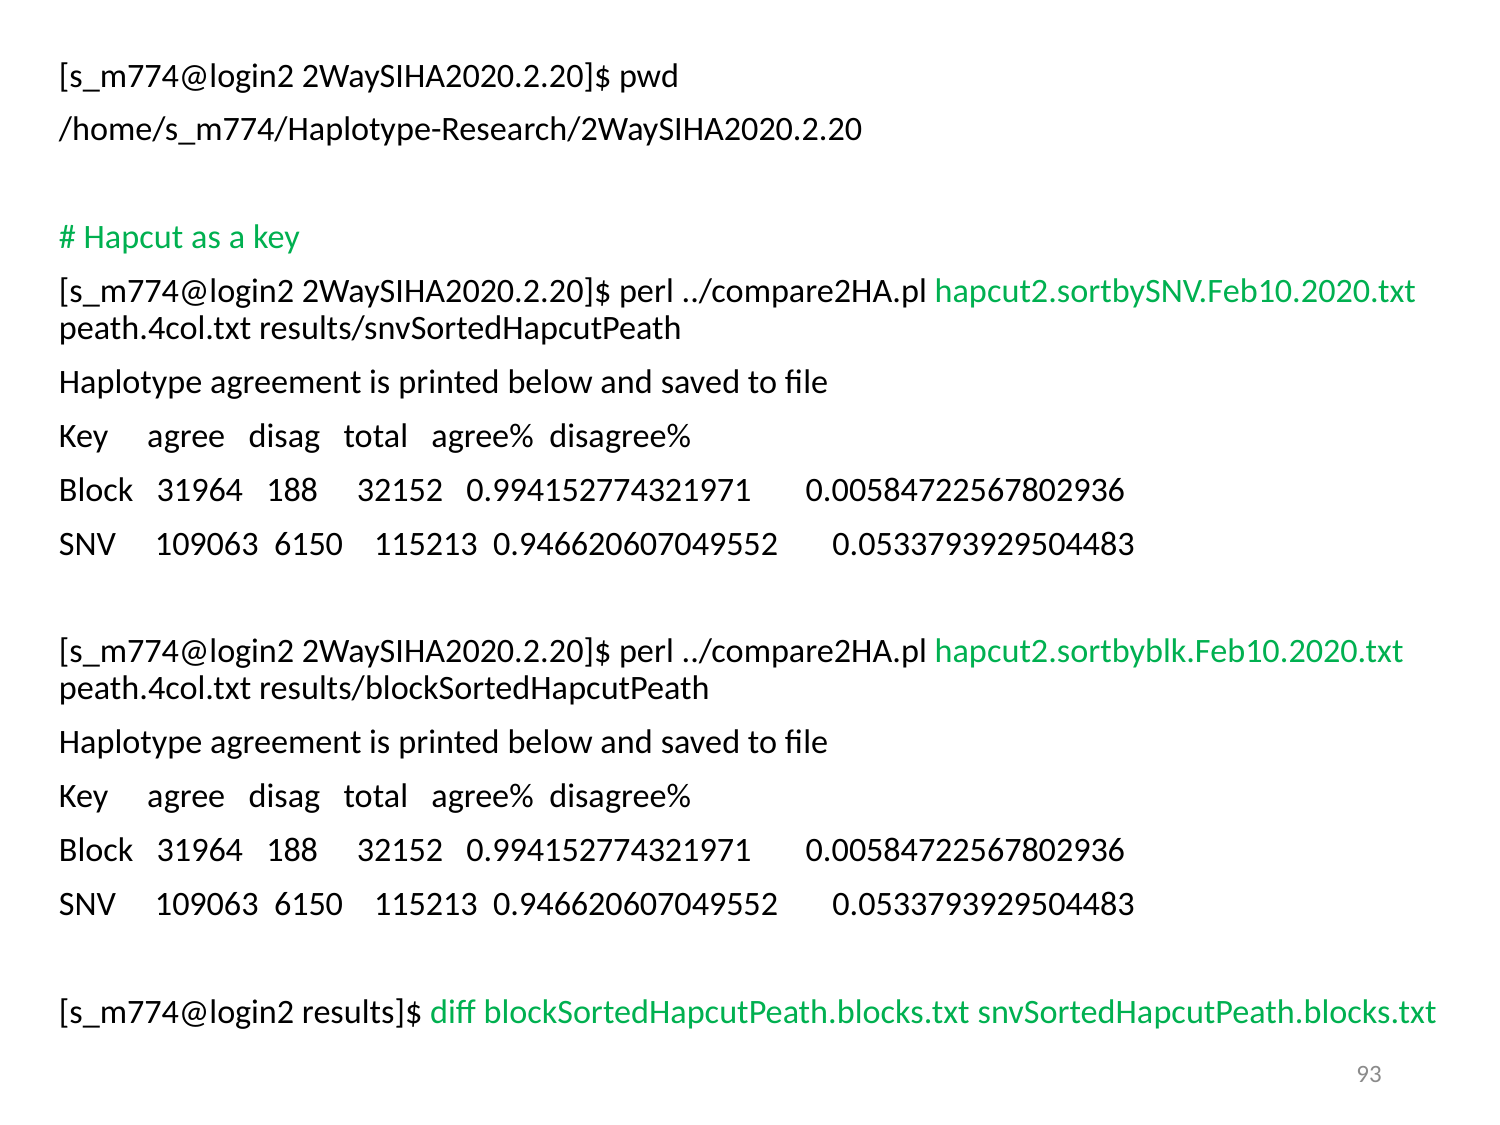

[s_m774@login2 2WaySIHA2020.2.20]$ pwd
/home/s_m774/Haplotype-Research/2WaySIHA2020.2.20

# Hapcut as a key
[s_m774@login2 2WaySIHA2020.2.20]$ perl ../compare2HA.pl hapcut2.sortbySNV.Feb10.2020.txt peath.4col.txt results/snvSortedHapcutPeath
Haplotype agreement is printed below and saved to file
Key     agree   disag   total   agree%  disagree%
Block   31964   188     32152   0.994152774321971       0.00584722567802936
SNV     109063  6150    115213  0.946620607049552       0.0533793929504483

[s_m774@login2 2WaySIHA2020.2.20]$ perl ../compare2HA.pl hapcut2.sortbyblk.Feb10.2020.txt peath.4col.txt results/blockSortedHapcutPeath
Haplotype agreement is printed below and saved to file
Key     agree   disag   total   agree%  disagree%
Block   31964   188     32152   0.994152774321971       0.00584722567802936
SNV     109063  6150    115213  0.946620607049552       0.0533793929504483

[s_m774@login2 results]$ diff blockSortedHapcutPeath.blocks.txt snvSortedHapcutPeath.blocks.txt

93